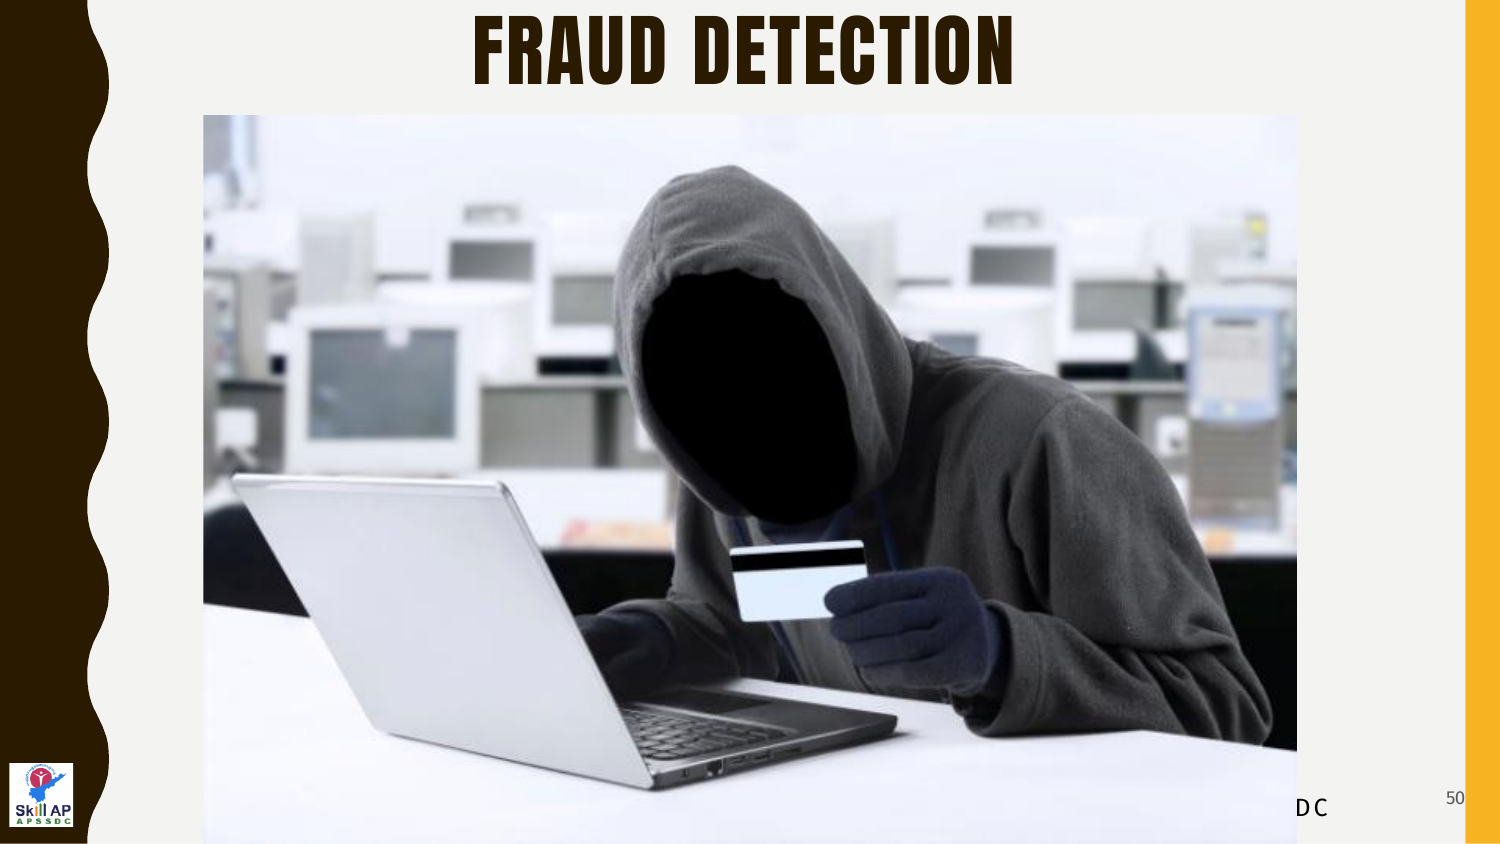

# FRAUD DETECTION

50
DC
By Anil Kumar APSS